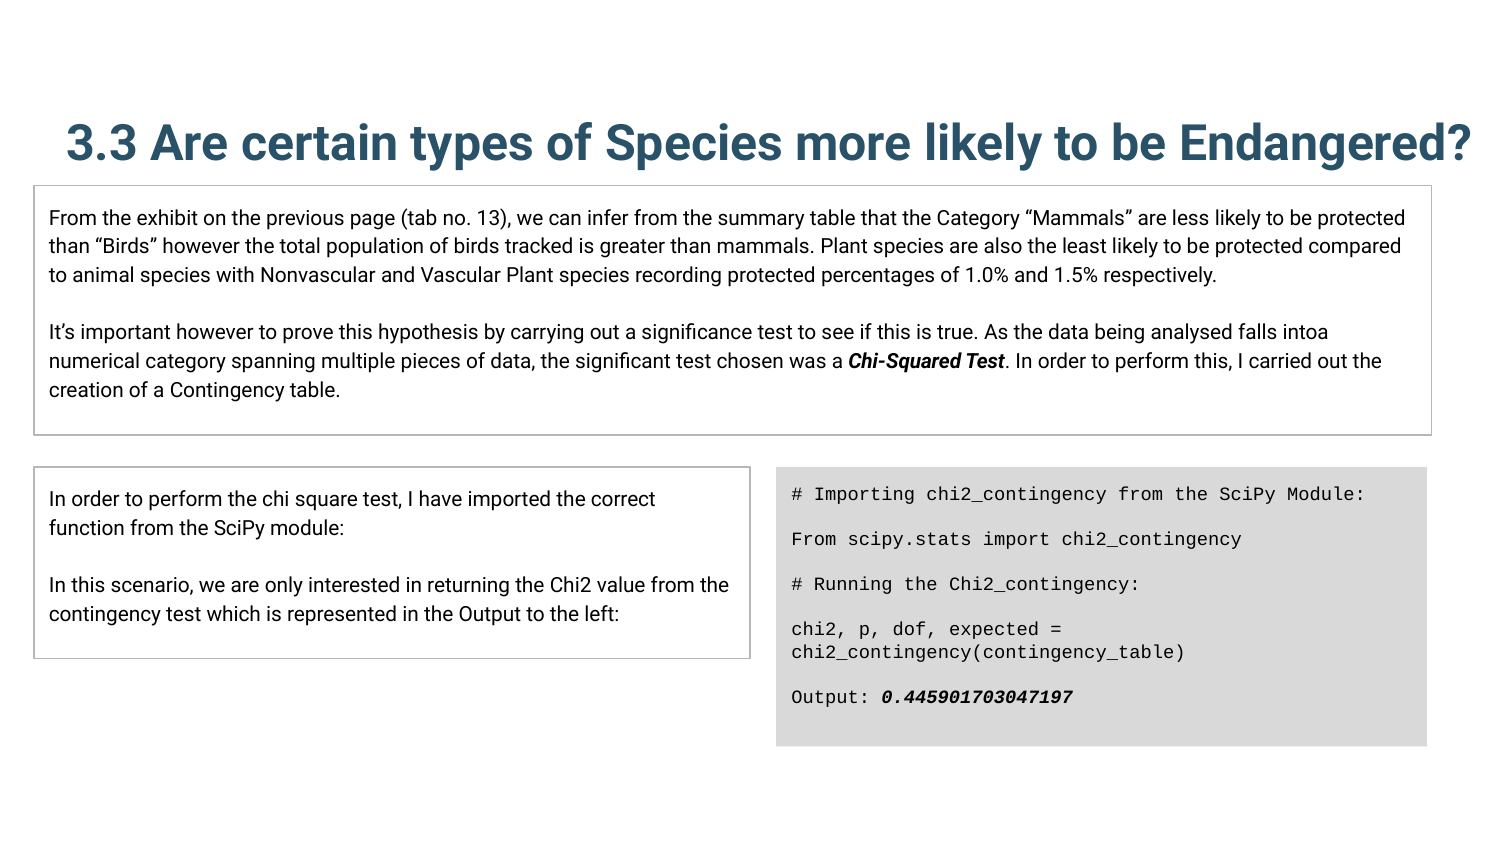

3.3 Are certain types of Species more likely to be Endangered?
From the exhibit on the previous page (tab no. 13), we can infer from the summary table that the Category “Mammals” are less likely to be protected than “Birds” however the total population of birds tracked is greater than mammals. Plant species are also the least likely to be protected compared to animal species with Nonvascular and Vascular Plant species recording protected percentages of 1.0% and 1.5% respectively.

It’s important however to prove this hypothesis by carrying out a significance test to see if this is true. As the data being analysed falls intoa numerical category spanning multiple pieces of data, the significant test chosen was a Chi-Squared Test. In order to perform this, I carried out the creation of a Contingency table.
Conservation Status
In order to perform the chi square test, I have imported the correct function from the SciPy module:

In this scenario, we are only interested in returning the Chi2 value from the contingency test which is represented in the Output to the left:
# Importing chi2_contingency from the SciPy Module:

From scipy.stats import chi2_contingency

# Running the Chi2_contingency:

chi2, p, dof, expected = chi2_contingency(contingency_table)

Output: 0.445901703047197